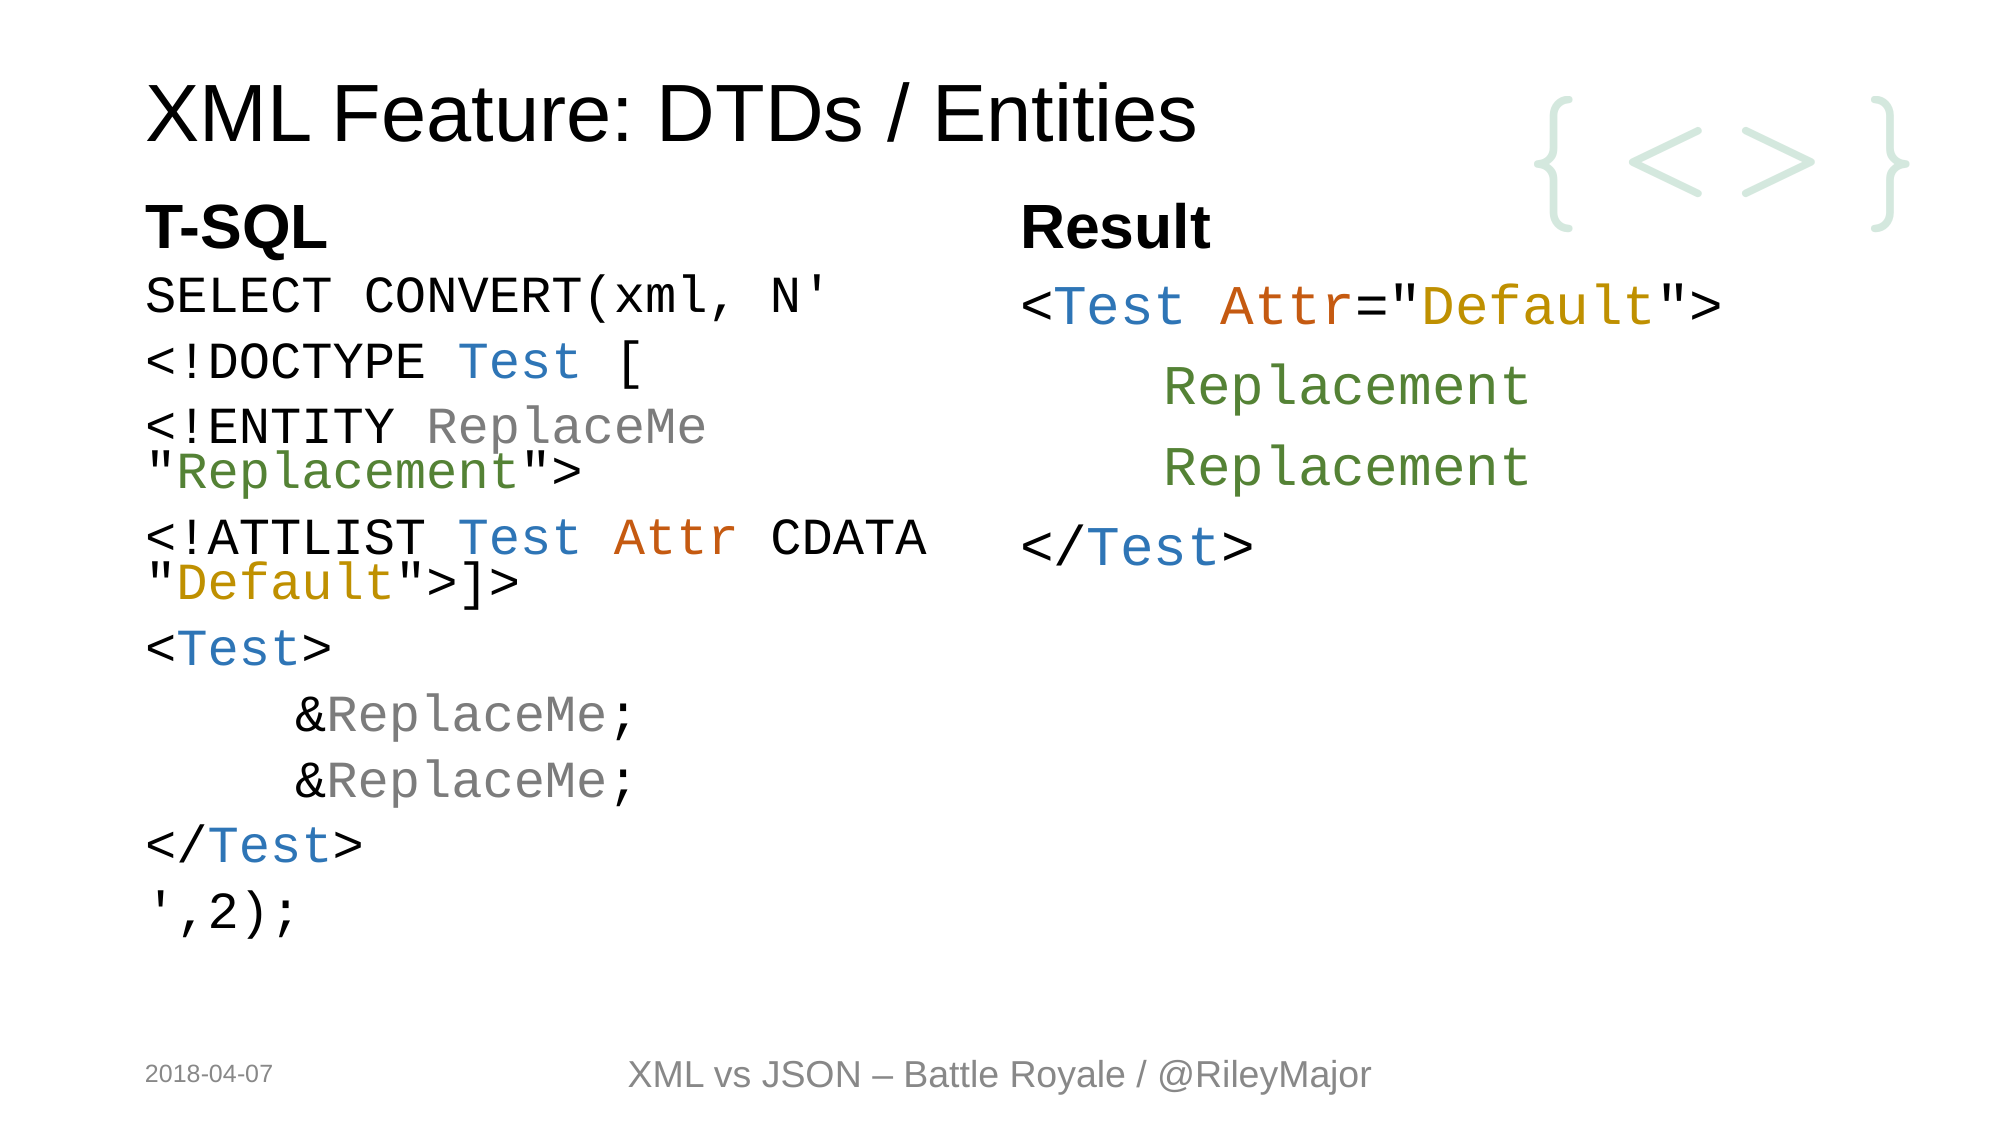

# XML Feature: DTDs / Entities
T-SQL
Result
SELECT CONVERT(xml, N'
<!DOCTYPE Test [
<!ENTITY ReplaceMe "Replacement">
<!ATTLIST Test Attr CDATA "Default">]>
<Test>
	&ReplaceMe;
	&ReplaceMe;
</Test>
',2);
<Test Attr="Default">
	Replacement
	Replacement
</Test>
44